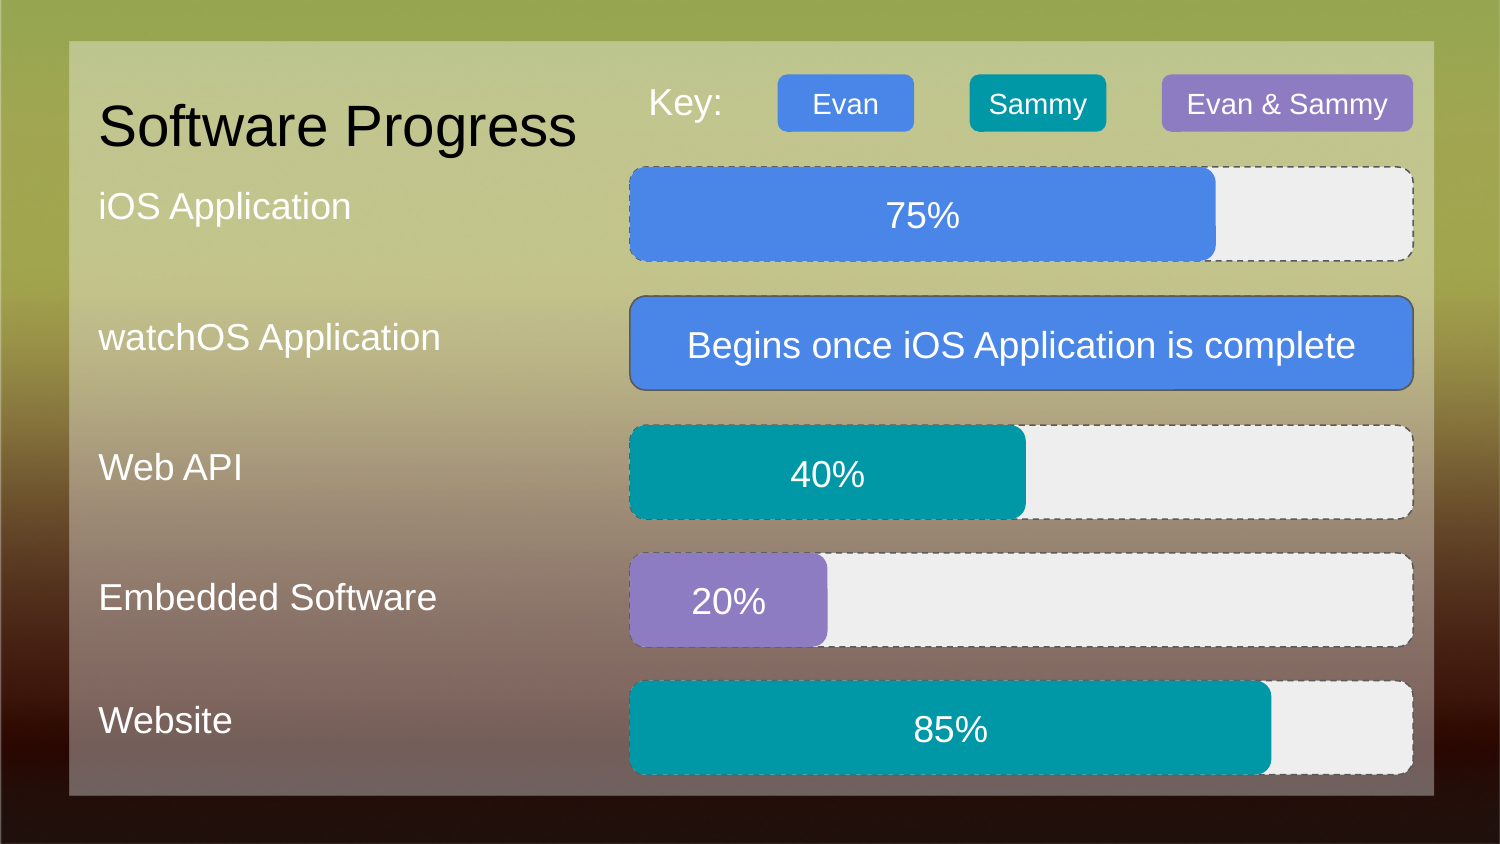

Key:
# Software Progress
Evan
Sammy
Evan & Sammy

75%
iOS Application

Begins once iOS Application is complete
watchOS Application

40%
Web API

20%
Embedded Software
Website

85%